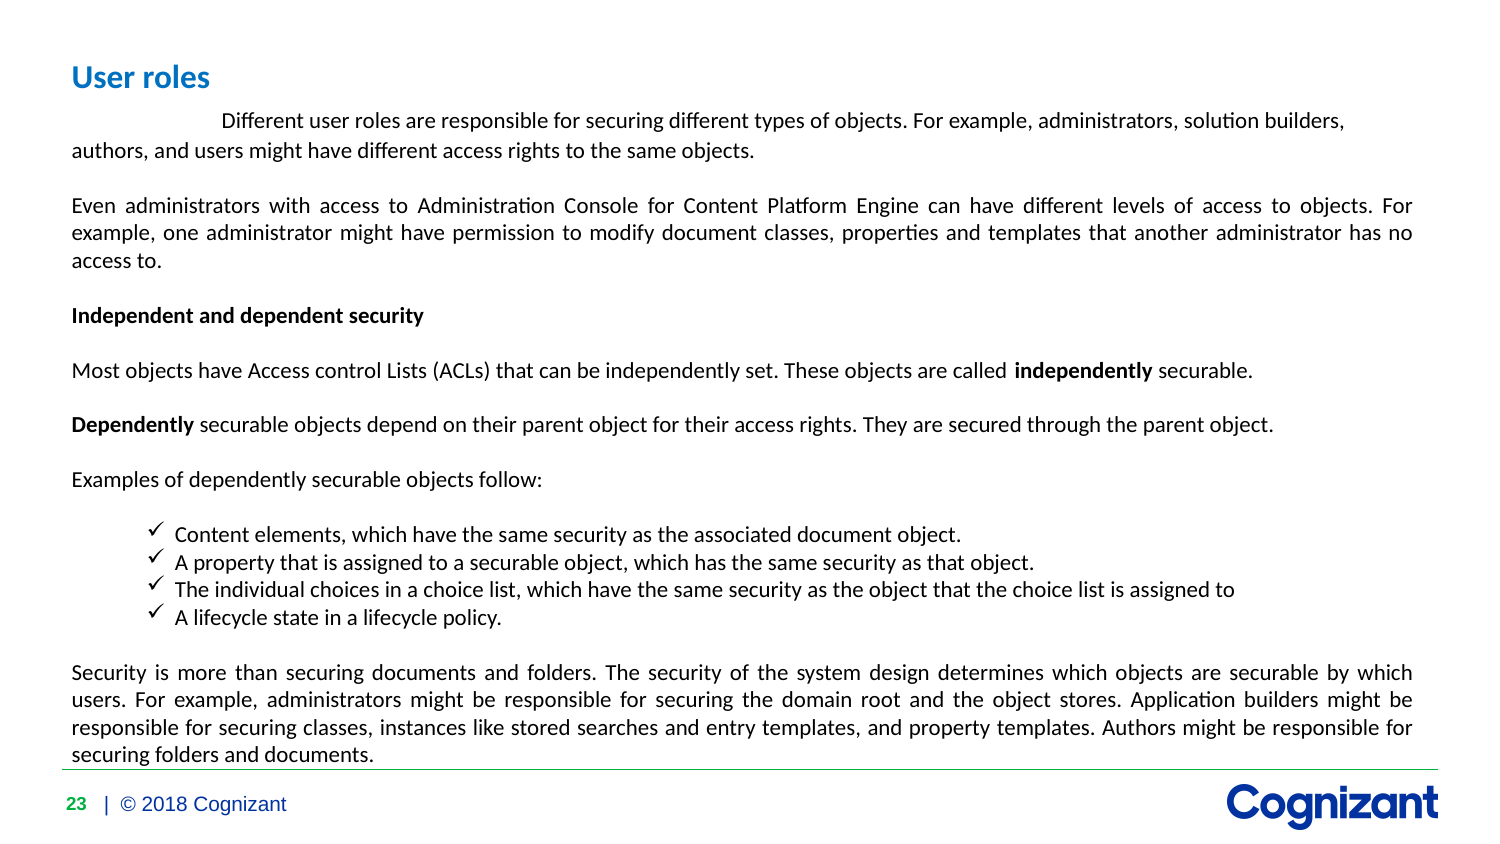

User roles
	Different user roles are responsible for securing different types of objects. For example, administrators, solution builders, authors, and users might have different access rights to the same objects.
Even administrators with access to Administration Console for Content Platform Engine can have different levels of access to objects. For example, one administrator might have permission to modify document classes, properties and templates that another administrator has no access to.
Independent and dependent security
Most objects have Access control Lists (ACLs) that can be independently set. These objects are called independently securable.
Dependently securable objects depend on their parent object for their access rights. They are secured through the parent object.
Examples of dependently securable objects follow:
Content elements, which have the same security as the associated document object.
A property that is assigned to a securable object, which has the same security as that object.
The individual choices in a choice list, which have the same security as the object that the choice list is assigned to
A lifecycle state in a lifecycle policy.
Security is more than securing documents and folders. The security of the system design determines which objects are securable by which users. For example, administrators might be responsible for securing the domain root and the object stores. Application builders might be responsible for securing classes, instances like stored searches and entry templates, and property templates. Authors might be responsible for securing folders and documents.
23